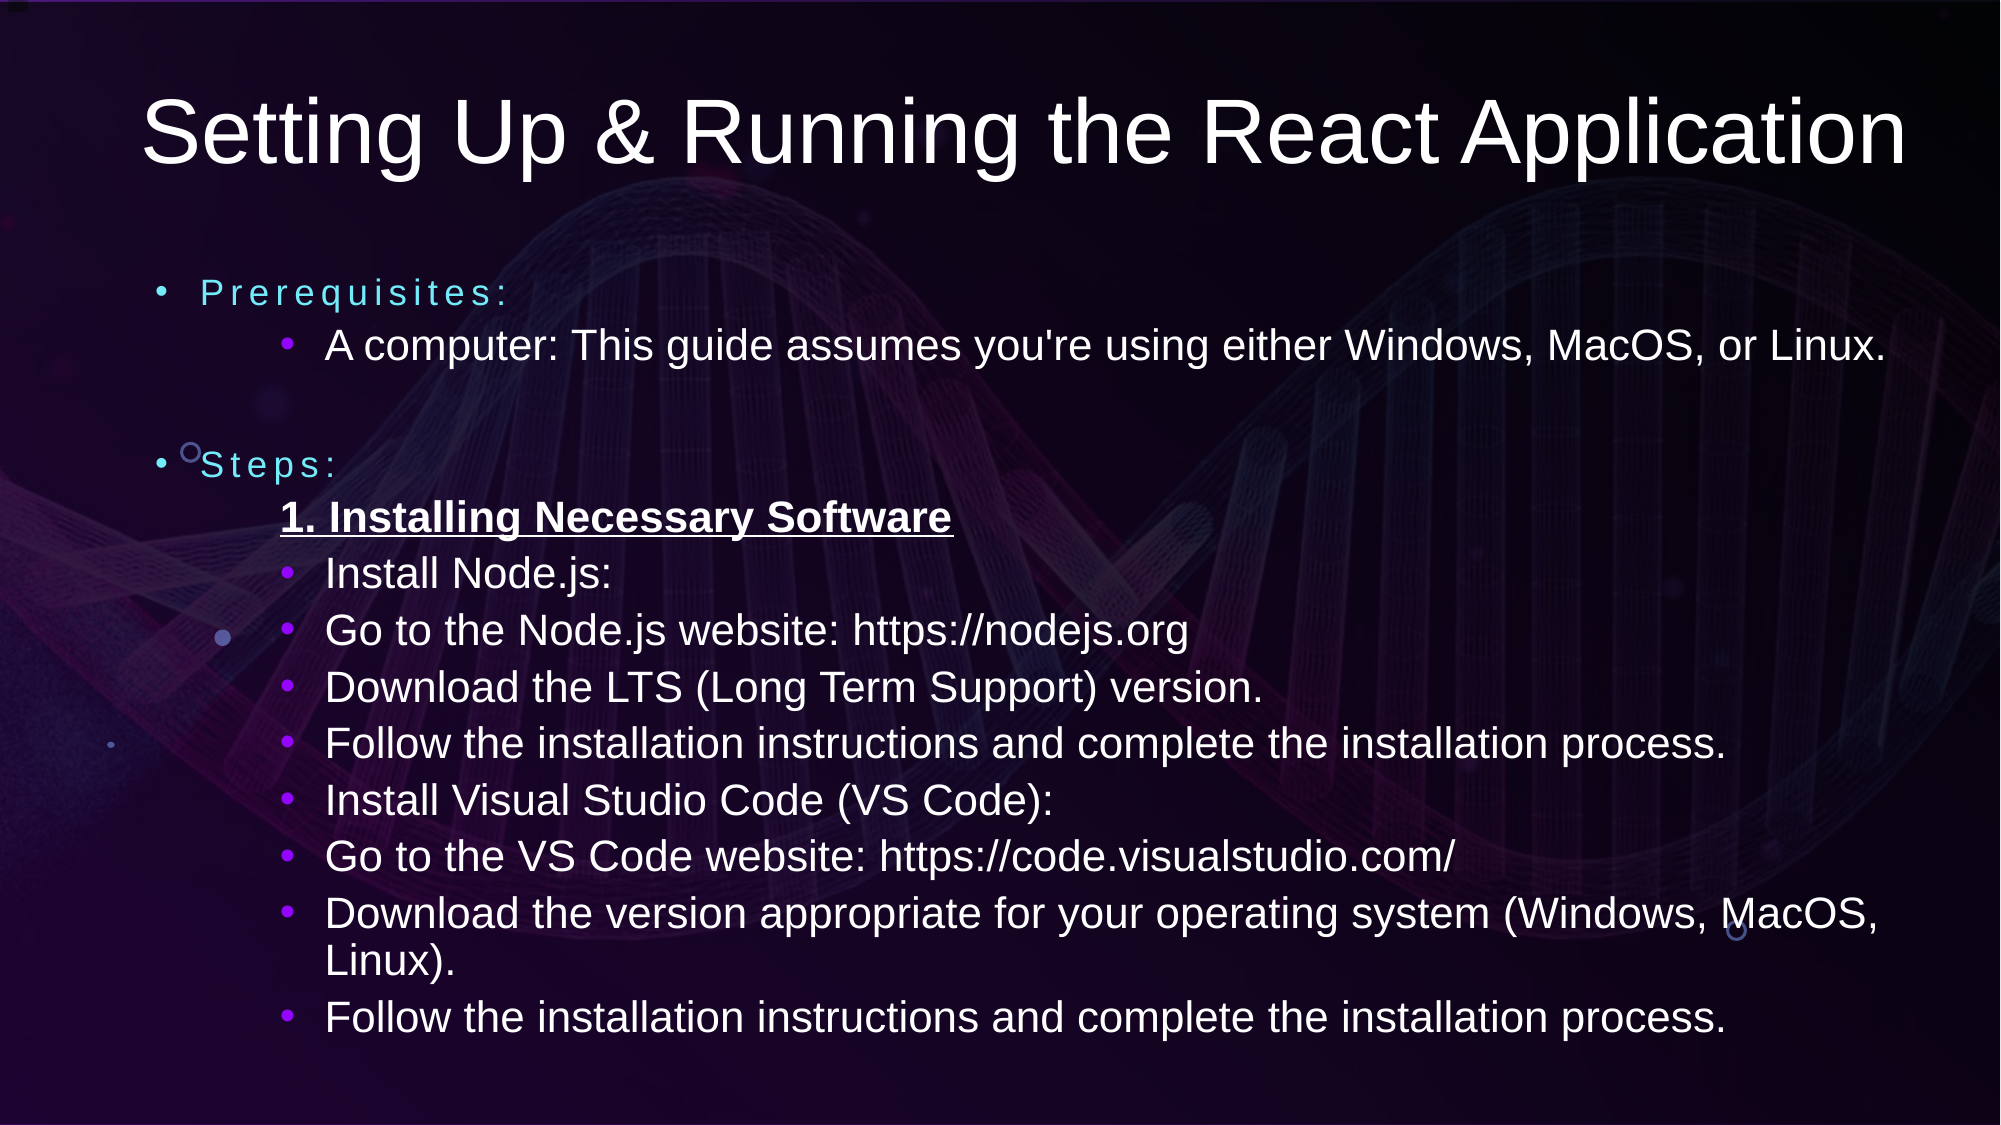

# Setting Up & Running the React Application
Prerequisites:
A computer: This guide assumes you're using either Windows, MacOS, or Linux.

Steps:
1. Installing Necessary Software
Install Node.js:
Go to the Node.js website: https://nodejs.org
Download the LTS (Long Term Support) version.
Follow the installation instructions and complete the installation process.
Install Visual Studio Code (VS Code):
Go to the VS Code website: https://code.visualstudio.com/
Download the version appropriate for your operating system (Windows, MacOS, Linux).
Follow the installation instructions and complete the installation process.